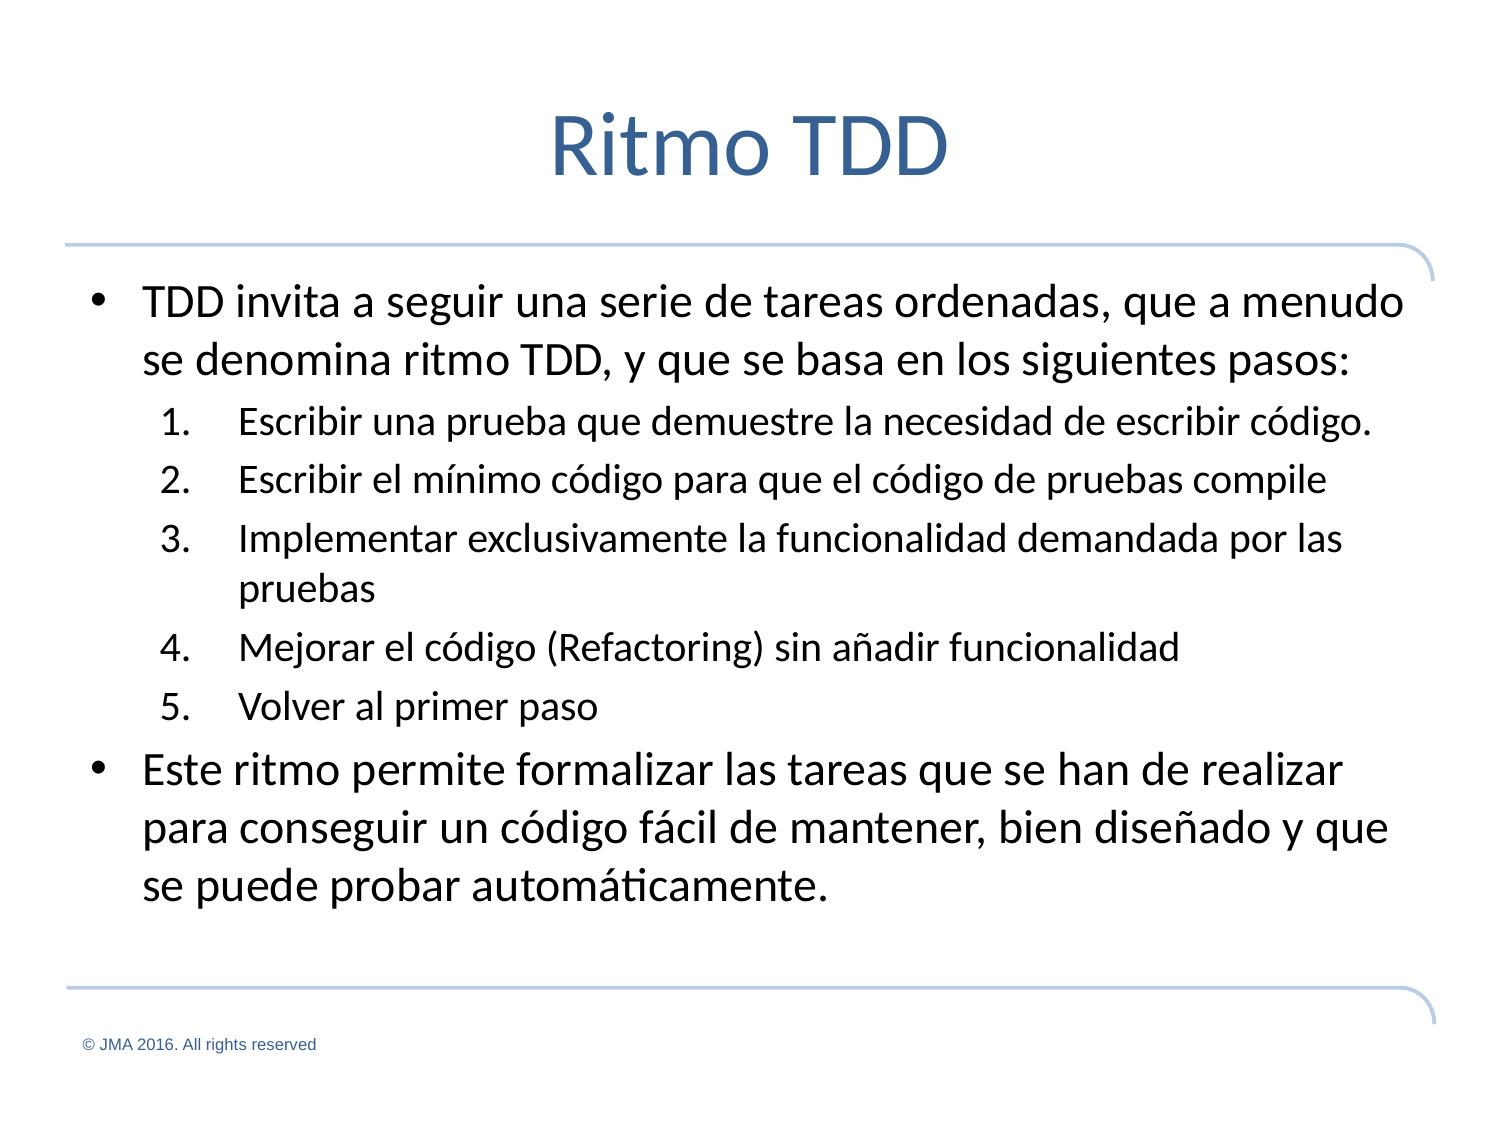

# Ritmo TDD
TDD invita a seguir una serie de tareas ordenadas, que a menudo se denomina ritmo TDD, y que se basa en los siguientes pasos:
Escribir una prueba que demuestre la necesidad de escribir código.
Escribir el mínimo código para que el código de pruebas compile
Implementar exclusivamente la funcionalidad demandada por las pruebas
Mejorar el código (Refactoring) sin añadir funcionalidad
Volver al primer paso
Este ritmo permite formalizar las tareas que se han de realizar para conseguir un código fácil de mantener, bien diseñado y que se puede probar automáticamente.